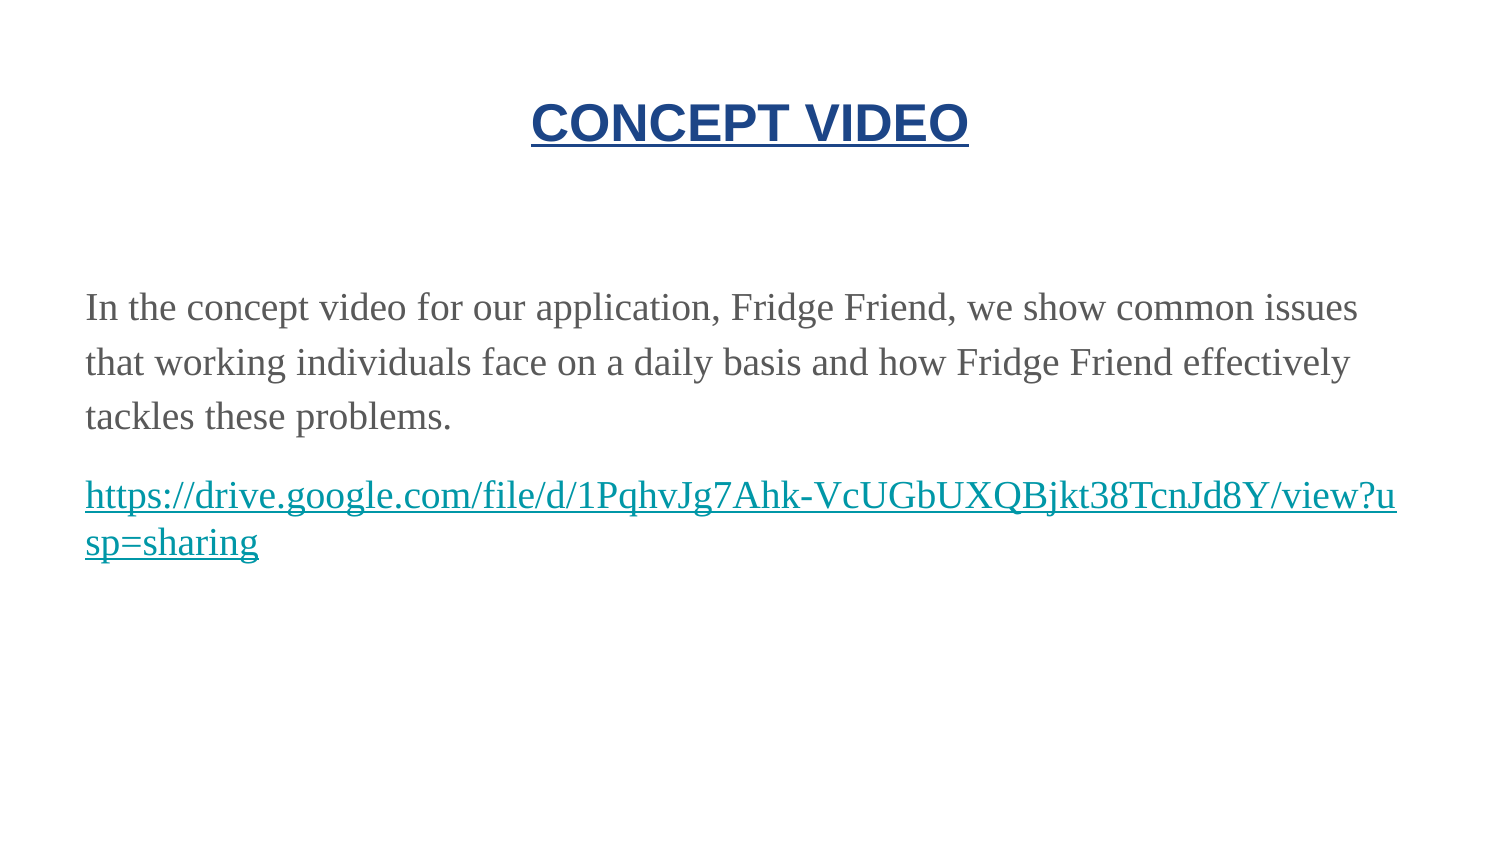

# CONCEPT VIDEO

In the concept video for our application, Fridge Friend, we show common issues that working individuals face on a daily basis and how Fridge Friend effectively tackles these problems.
https://drive.google.com/file/d/1PqhvJg7Ahk-VcUGbUXQBjkt38TcnJd8Y/view?usp=sharing